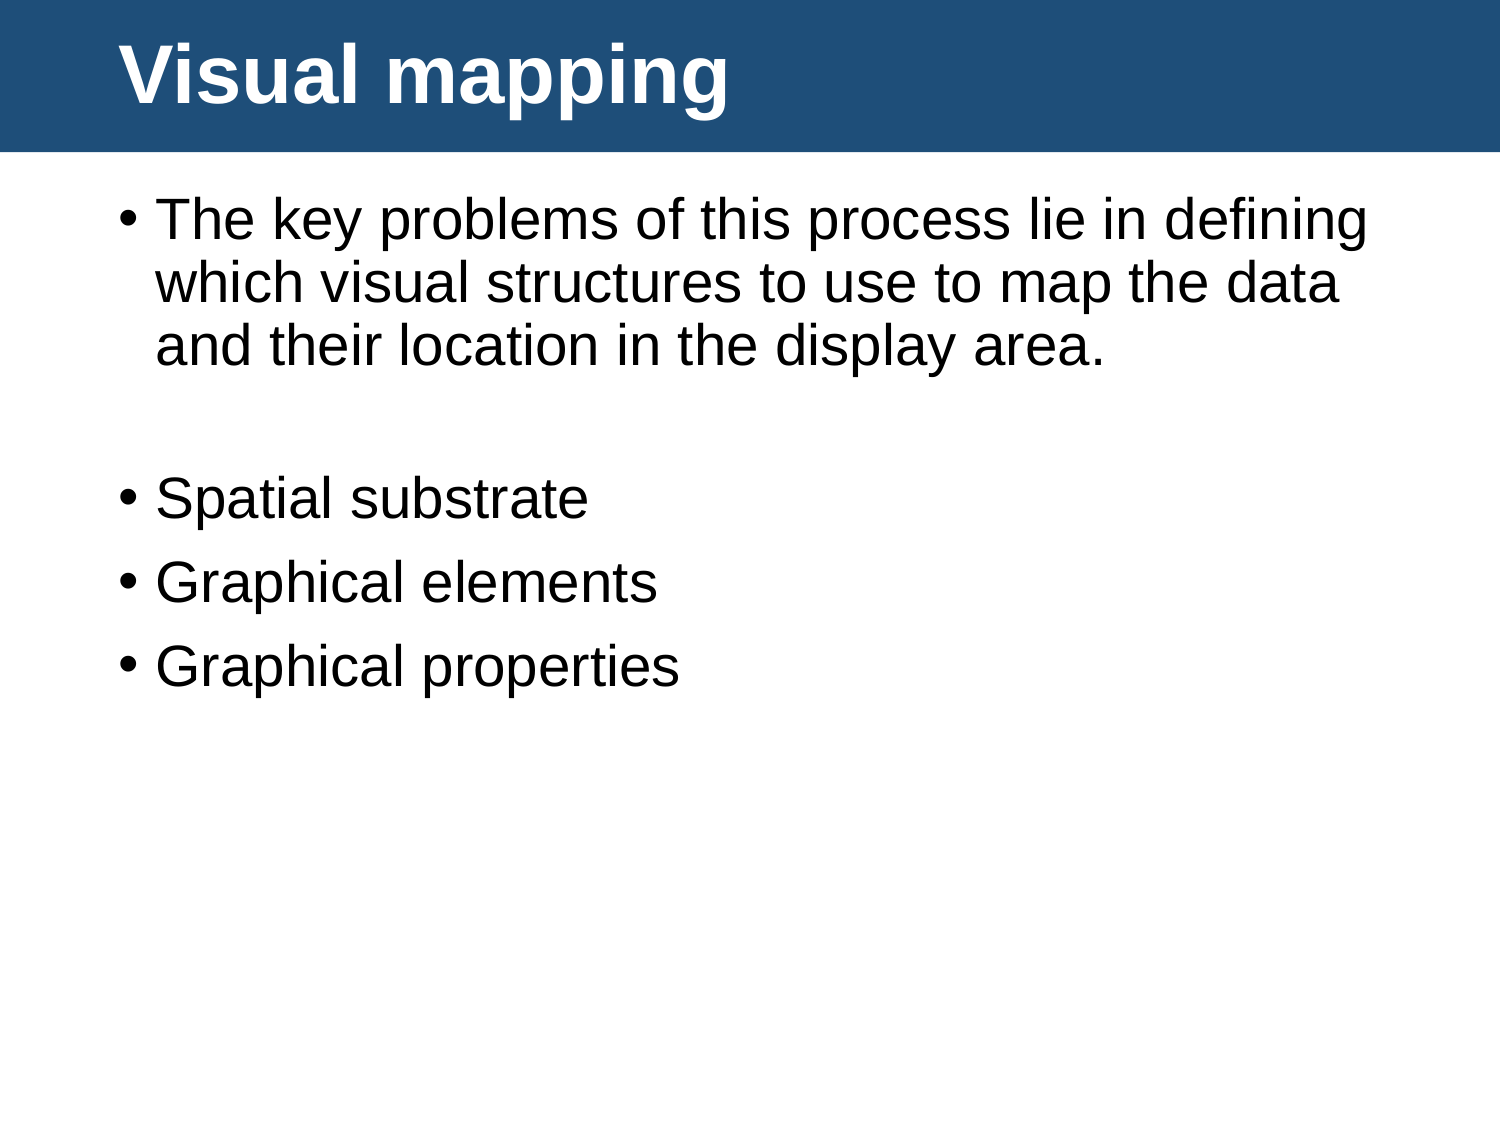

# Visual mapping
The key problems of this process lie in defining which visual structures to use to map the data and their location in the display area.
Spatial substrate
Graphical elements
Graphical properties